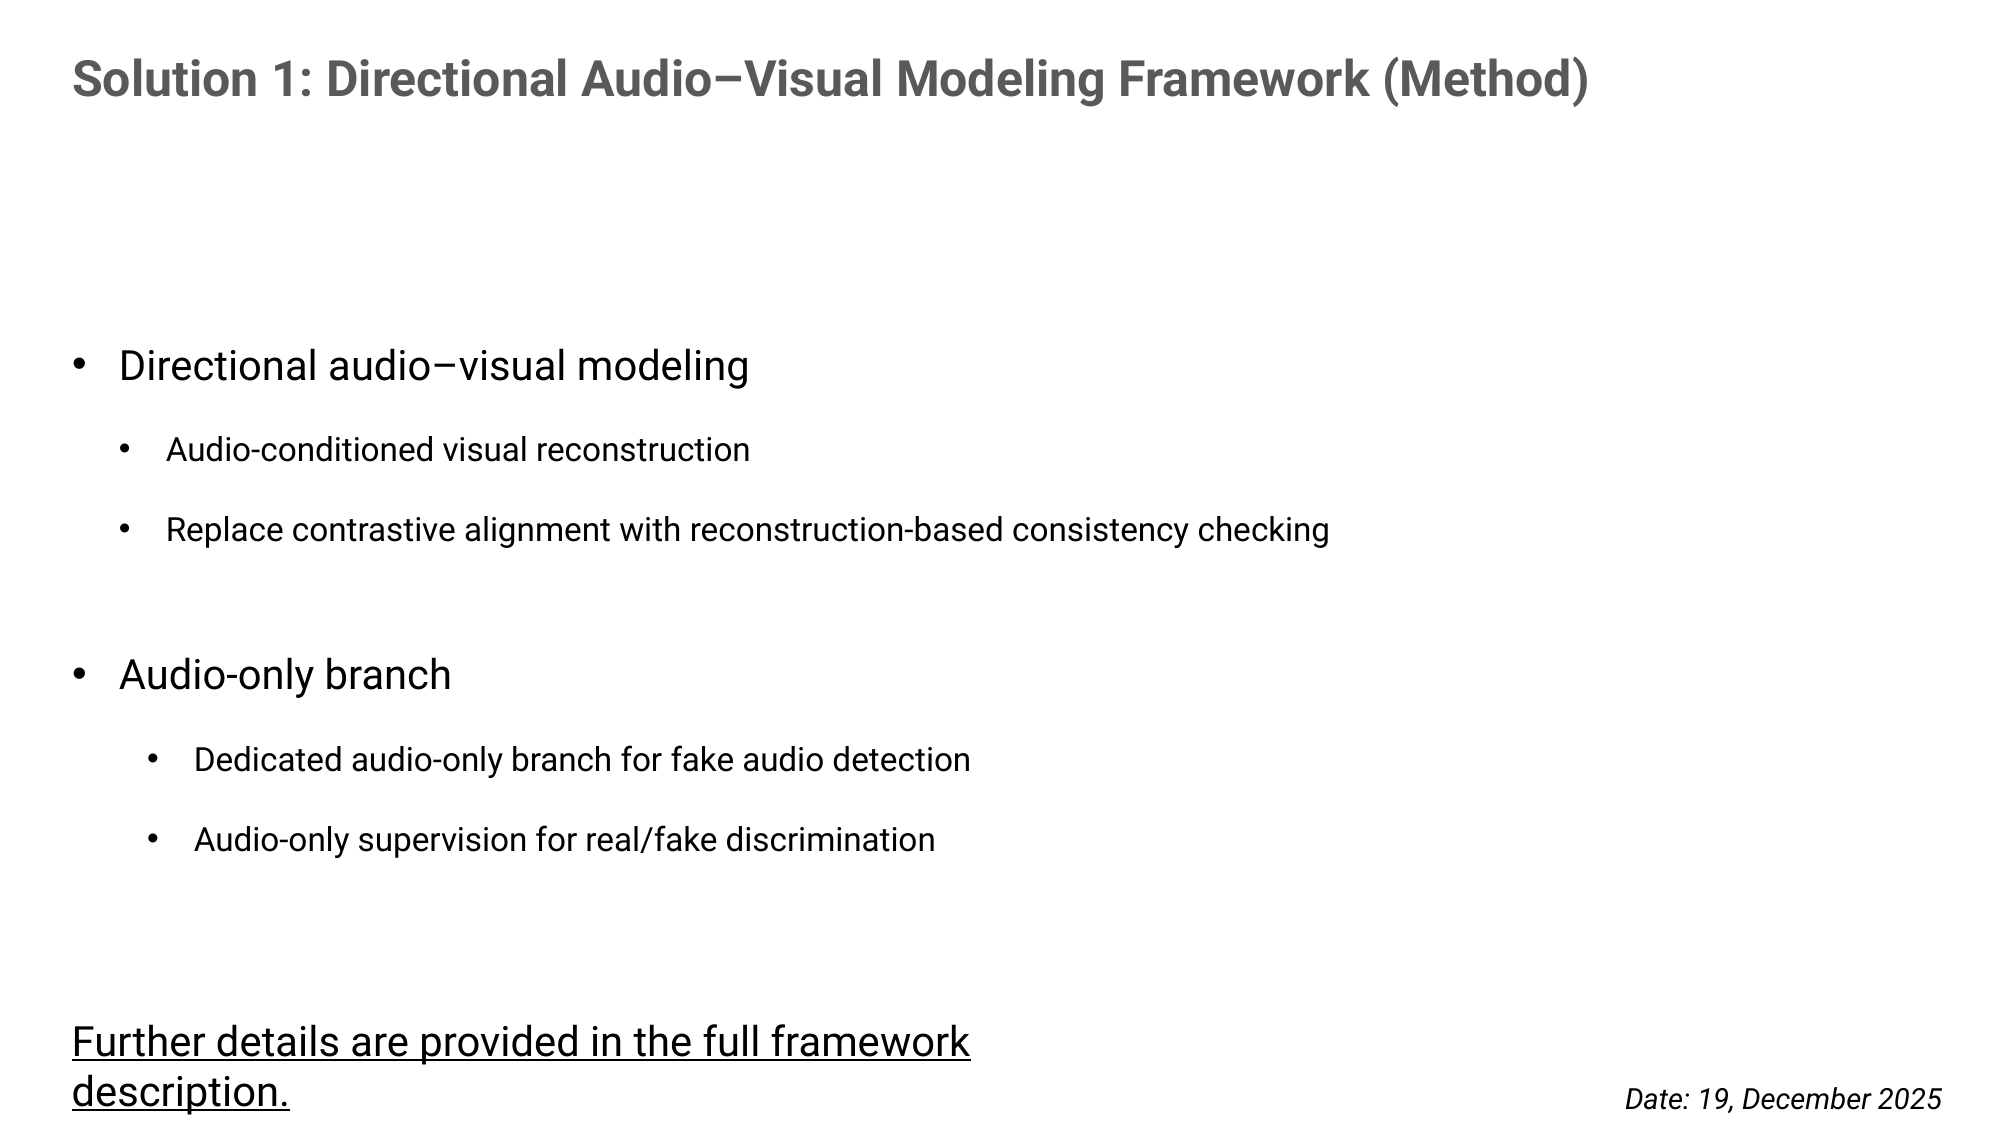

Solution 1: Directional Audio–Visual Modeling Framework (Method)
Directional audio–visual modeling
Audio-conditioned visual reconstruction
Replace contrastive alignment with reconstruction-based consistency checking

Audio-only branch
Dedicated audio-only branch for fake audio detection
Audio-only supervision for real/fake discrimination
Further details are provided in the full framework description.
Date: 19, December 2025